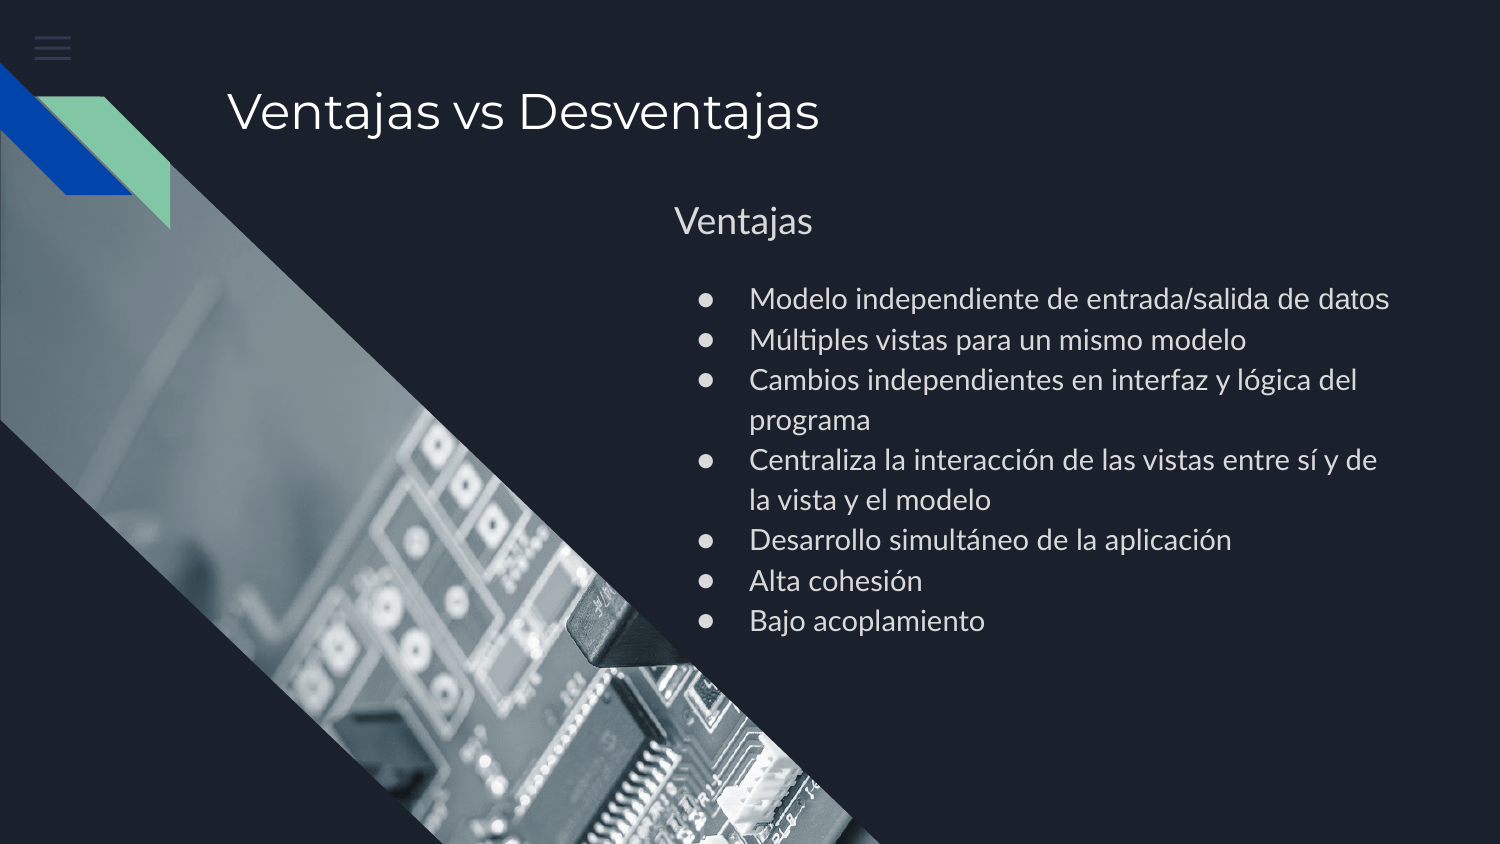

# Ventajas vs Desventajas
Ventajas
Modelo independiente de entrada/salida de datos
Múltiples vistas para un mismo modelo
Cambios independientes en interfaz y lógica del programa
Centraliza la interacción de las vistas entre sí y de la vista y el modelo
Desarrollo simultáneo de la aplicación
Alta cohesión
Bajo acoplamiento